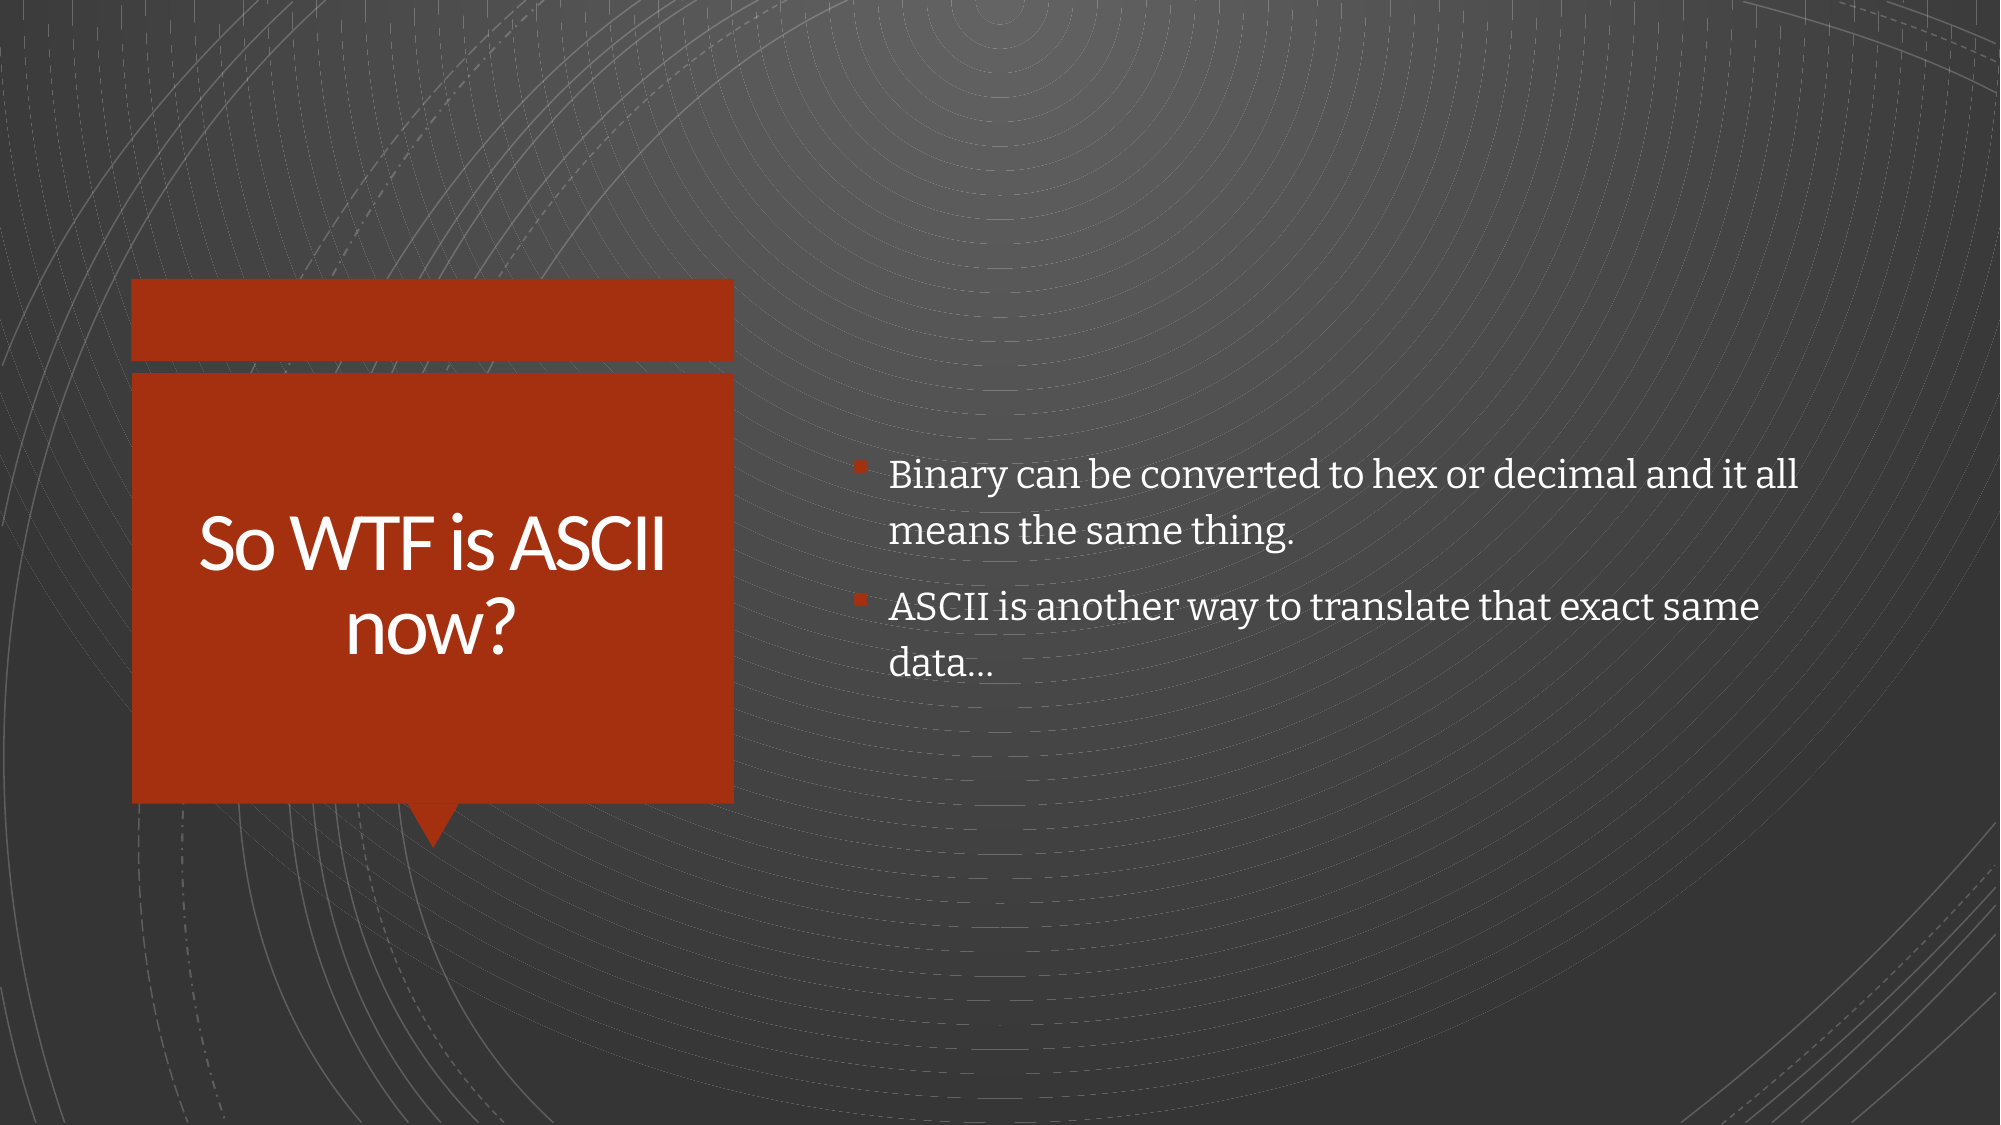

Binary can be converted to hex or decimal and it all means the same thing.
ASCII is another way to translate that exact same data…
# So WTF is ASCII now?